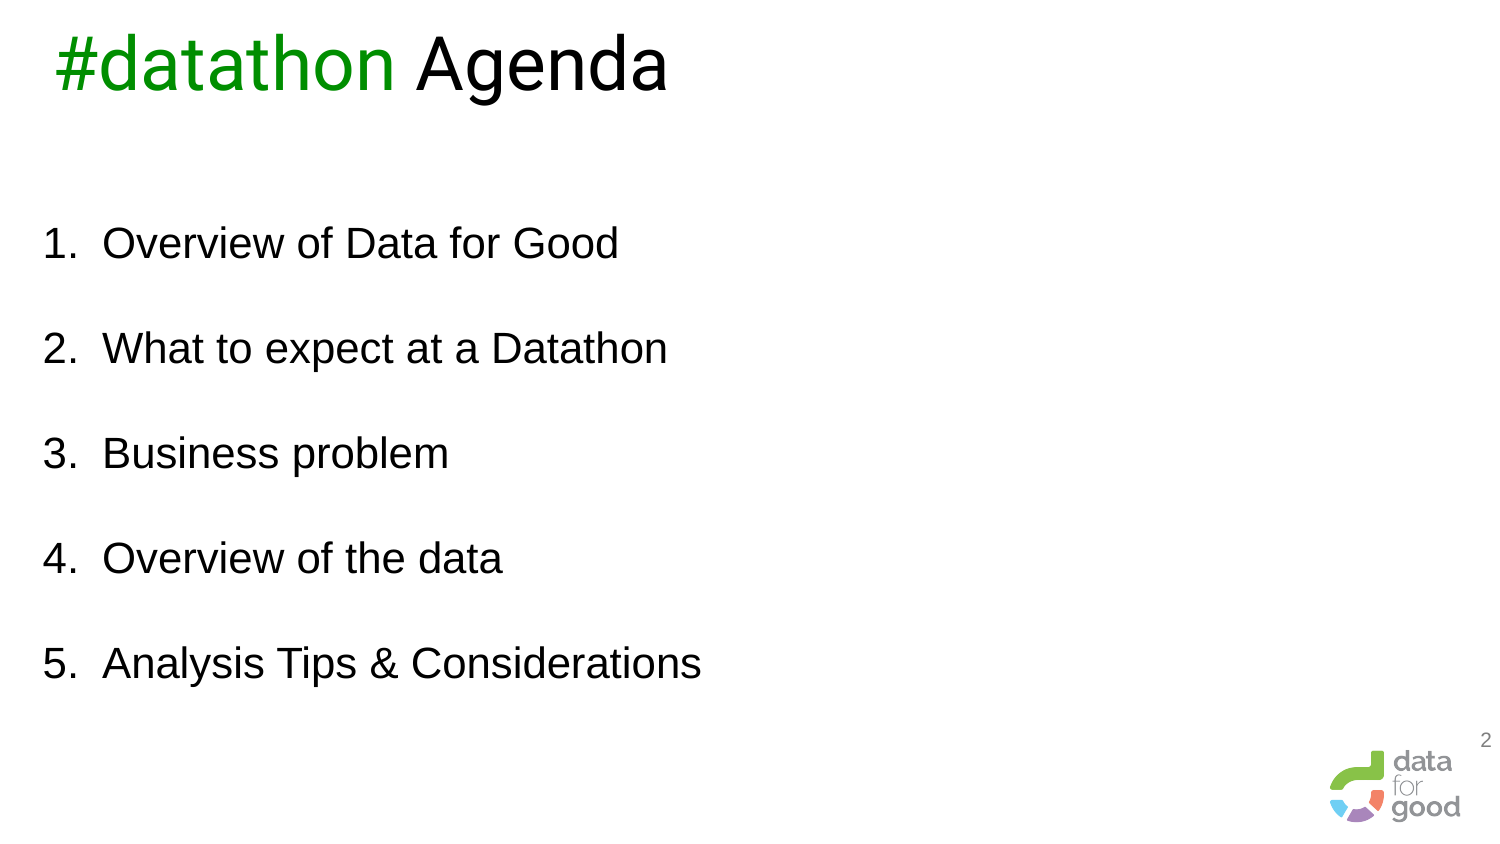

# #datathon Agenda
Overview of Data for Good

What to expect at a Datathon

Business problem

Overview of the data

Analysis Tips & Considerations
2